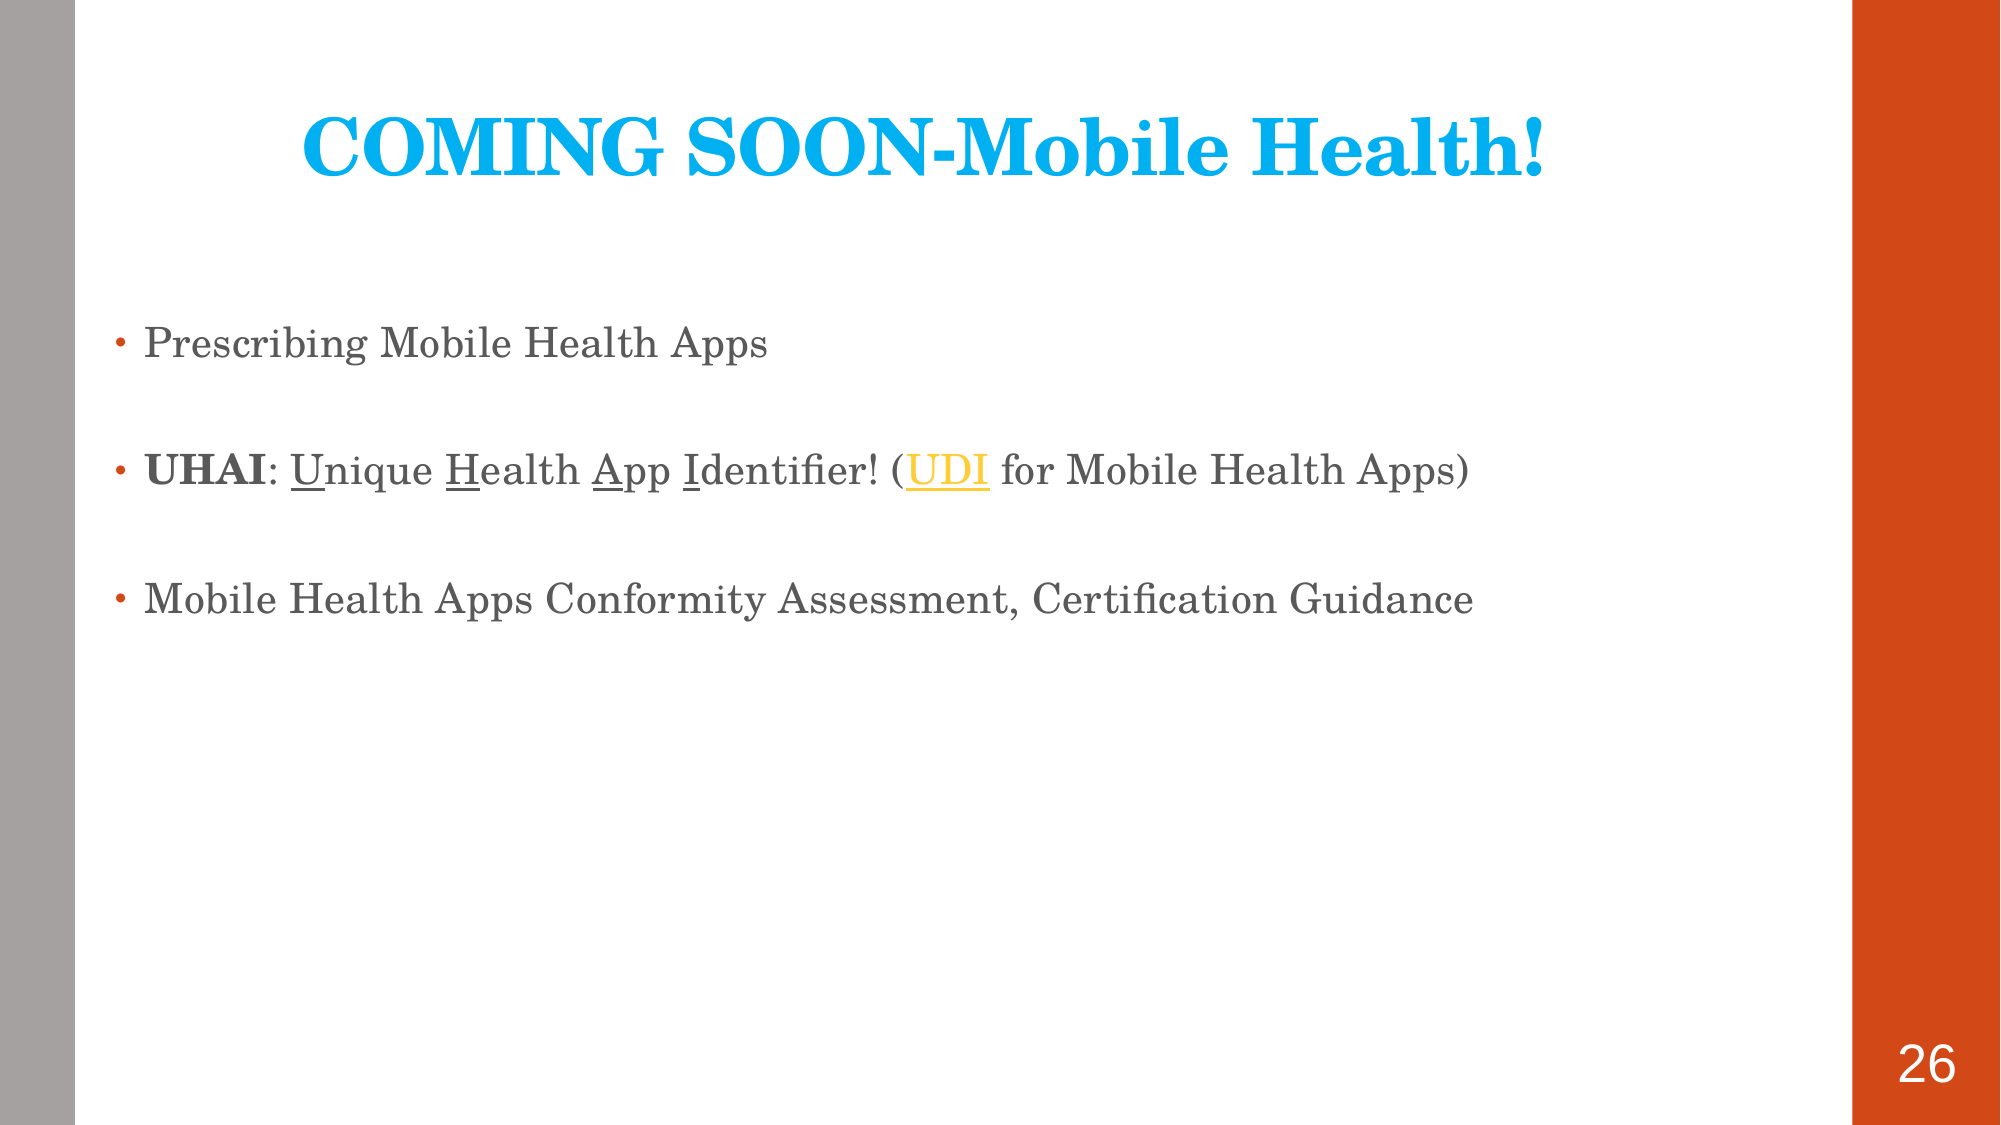

# COMING SOON-Mobile Health!
26
Prescribing Mobile Health Apps
UHAI: Unique Health App Identifier! (UDI for Mobile Health Apps)
Mobile Health Apps Conformity Assessment, Certification Guidance